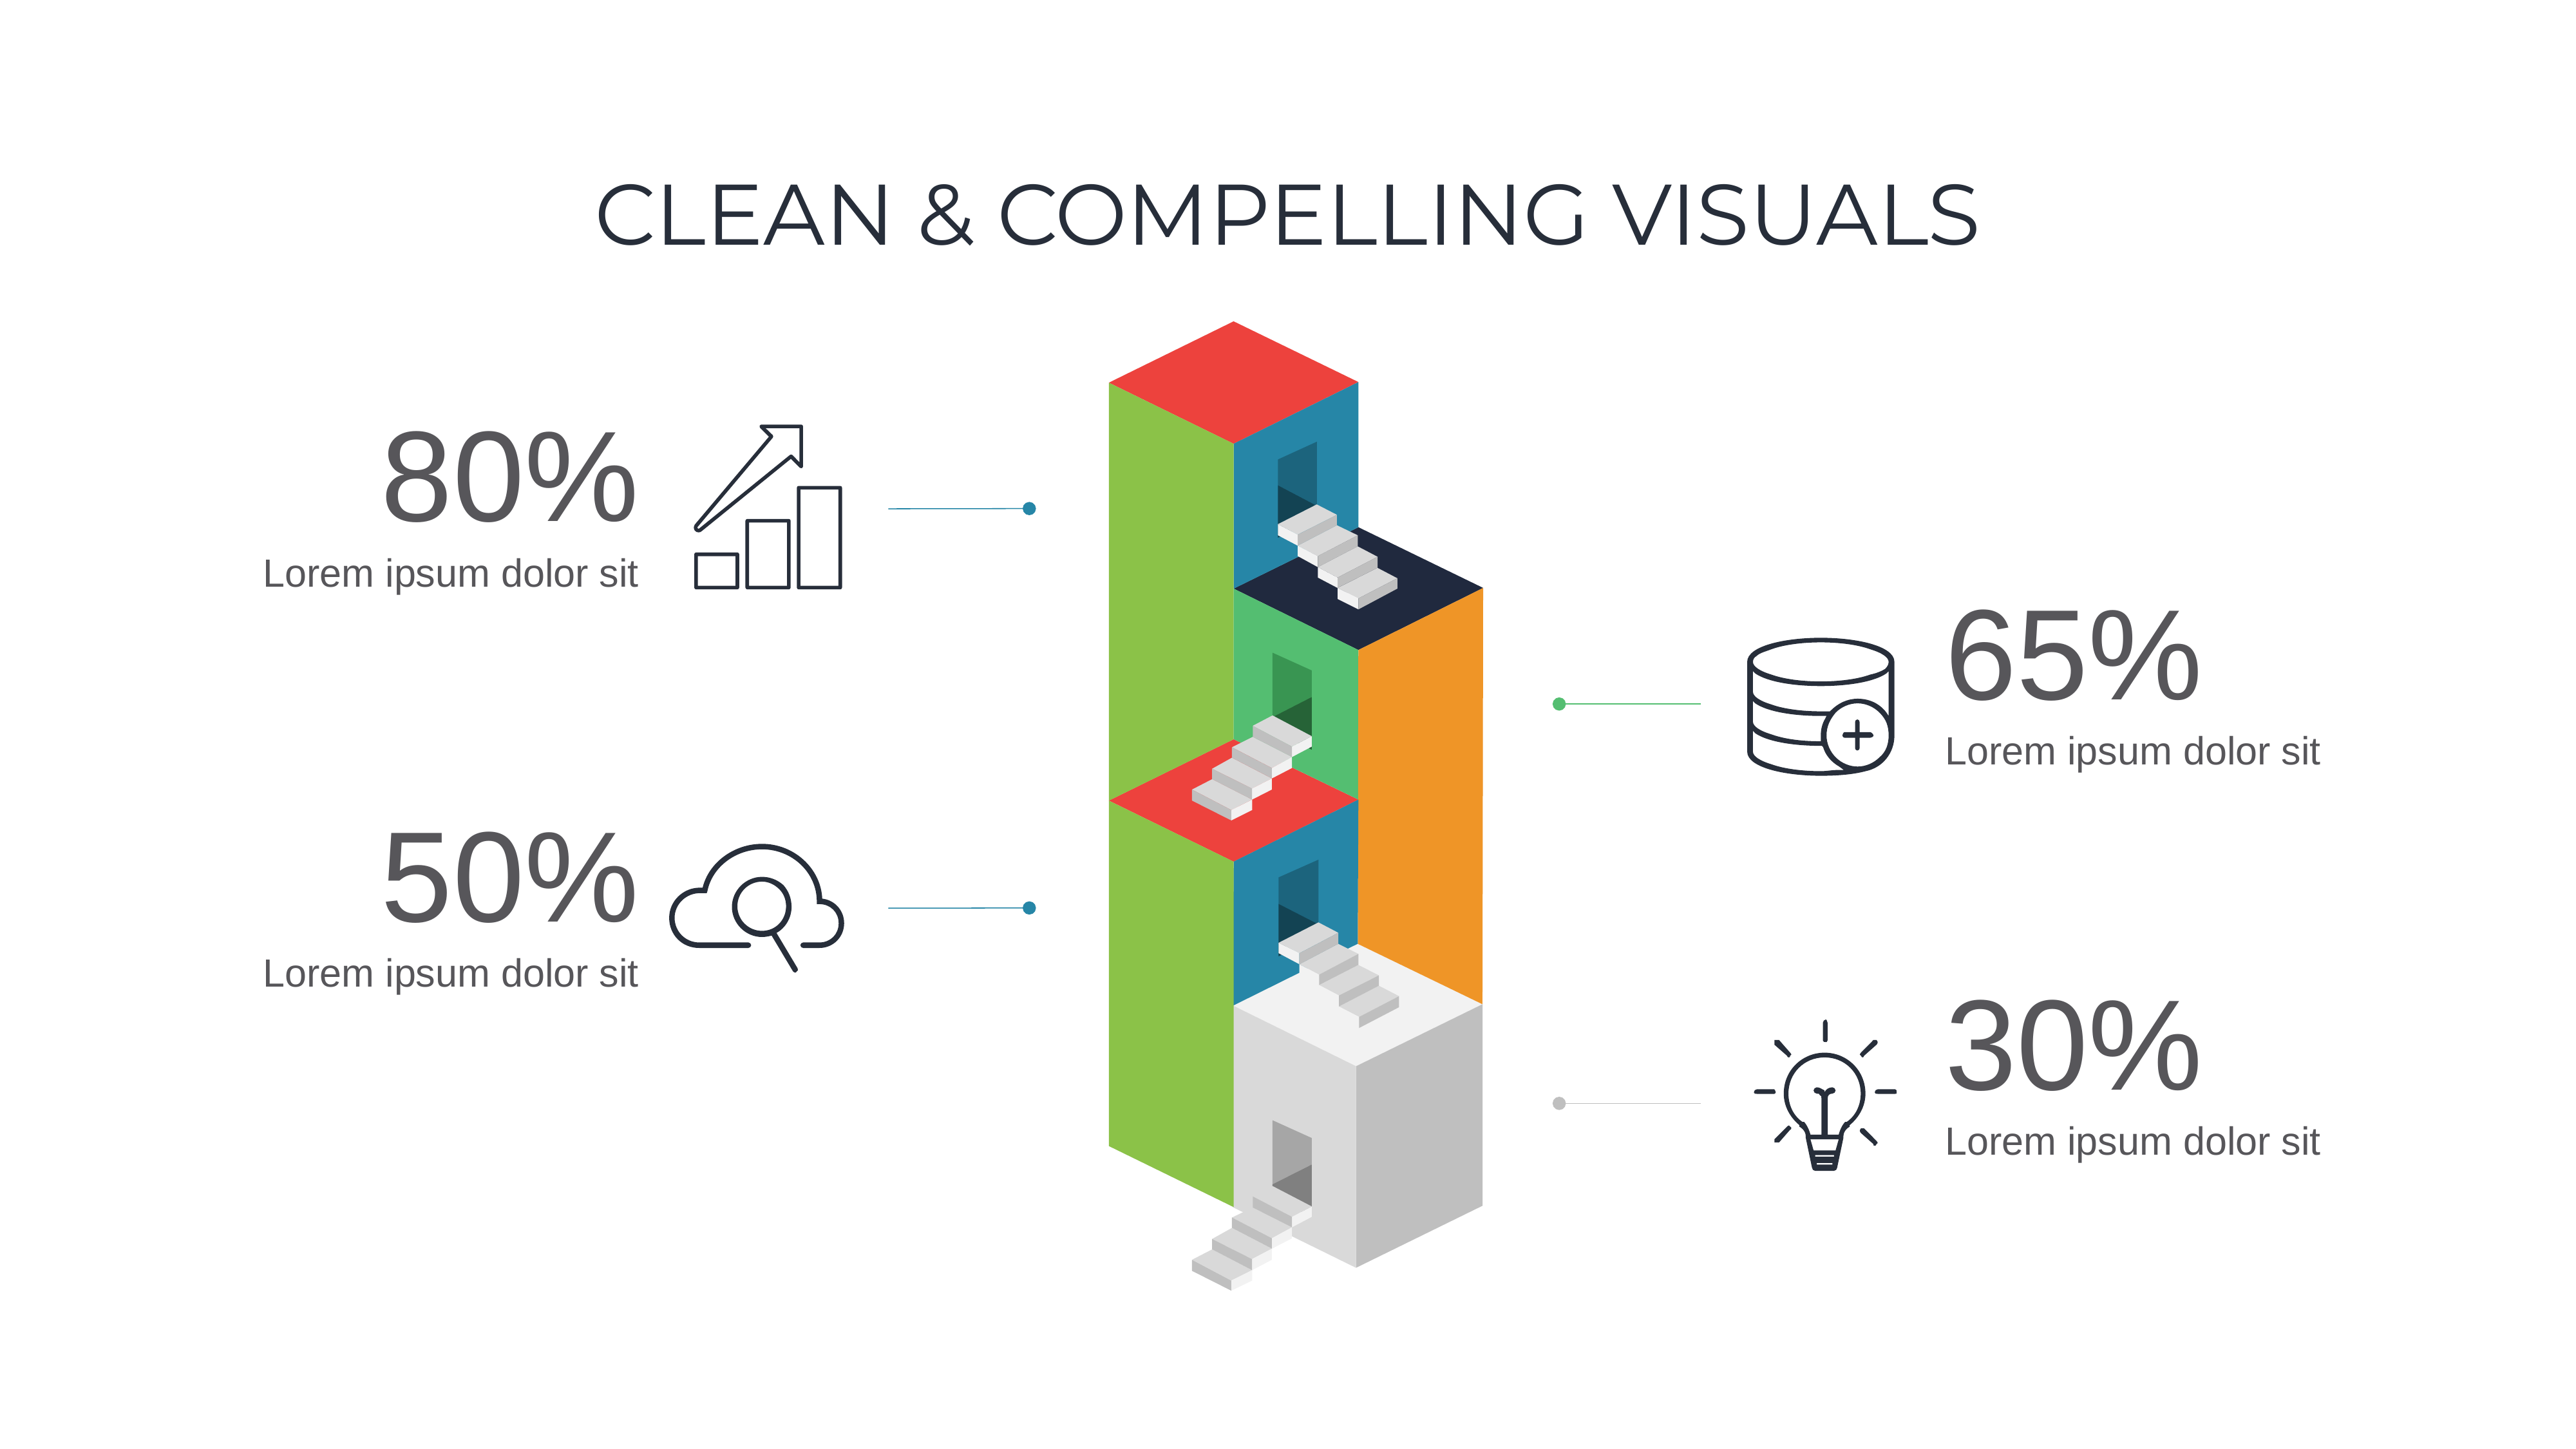

# CLEAN & COMPELLING VISUALS

80%
Lorem ipsum dolor sit

65%
Lorem ipsum dolor sit

50%
Lorem ipsum dolor sit

30%
Lorem ipsum dolor sit